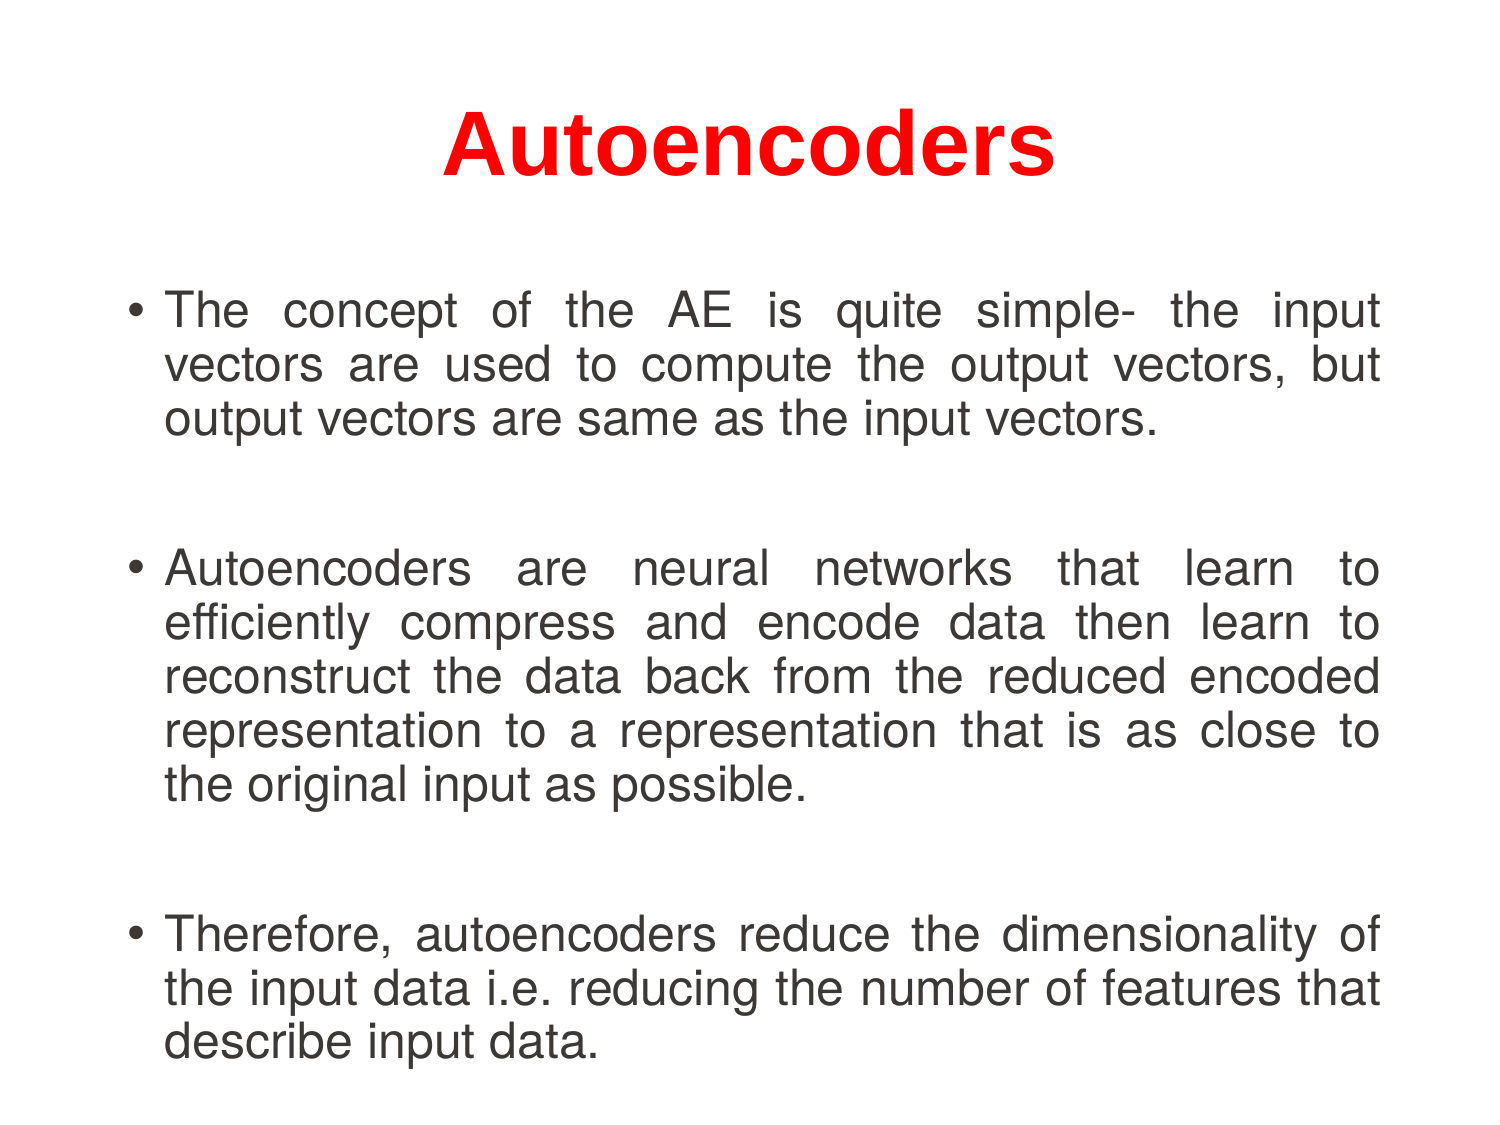

# Autoencoders
The concept of the AE is quite simple- the input vectors are used to compute the output vectors, but output vectors are same as the input vectors.

Autoencoders are neural networks that learn to efficiently compress and encode data then learn to reconstruct the data back from the reduced encoded representation to a representation that is as close to the original input as possible.

Therefore, autoencoders reduce the dimensionality of the input data i.e. reducing the number of features that describe input data.